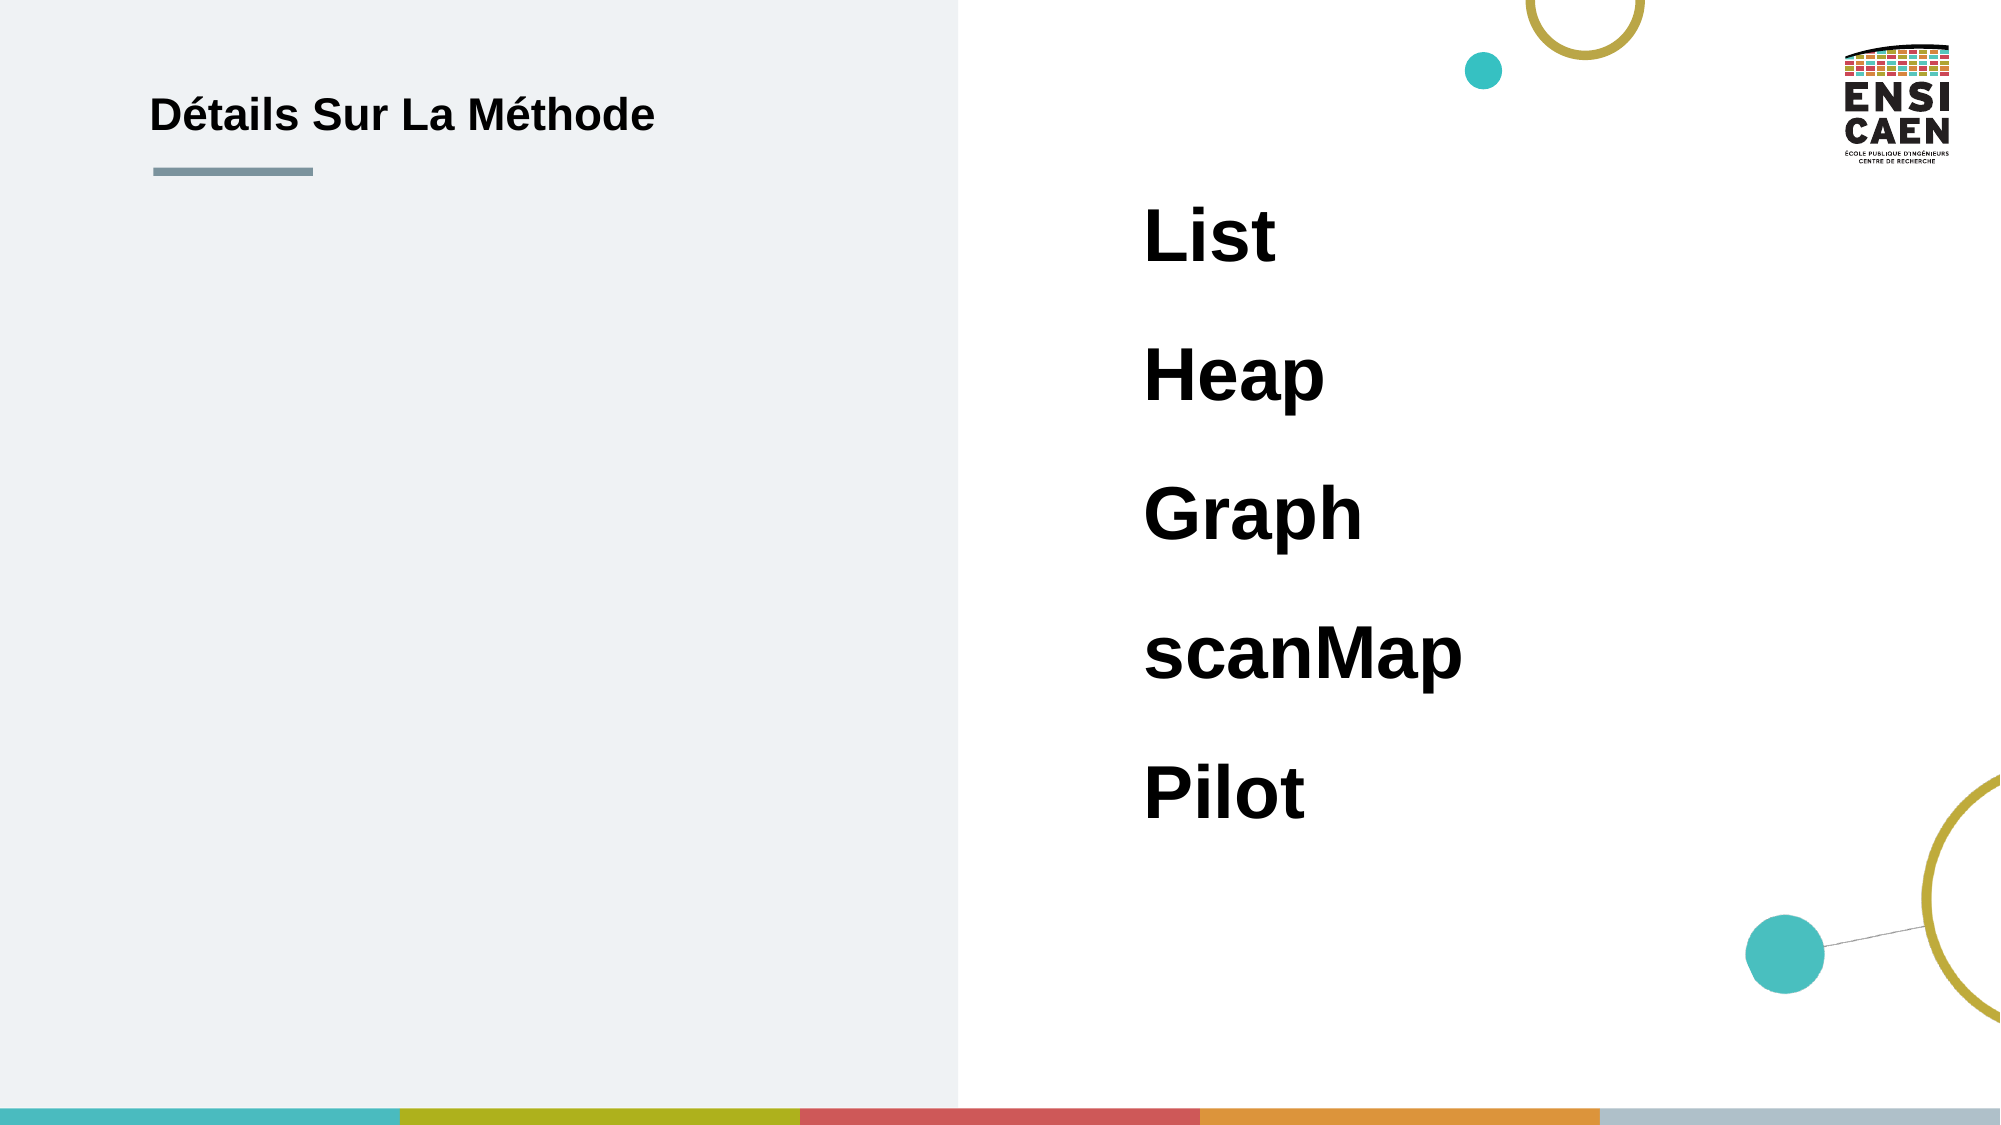

Détails Sur La Méthode
List

Heap
Graph
scanMap
Pilot